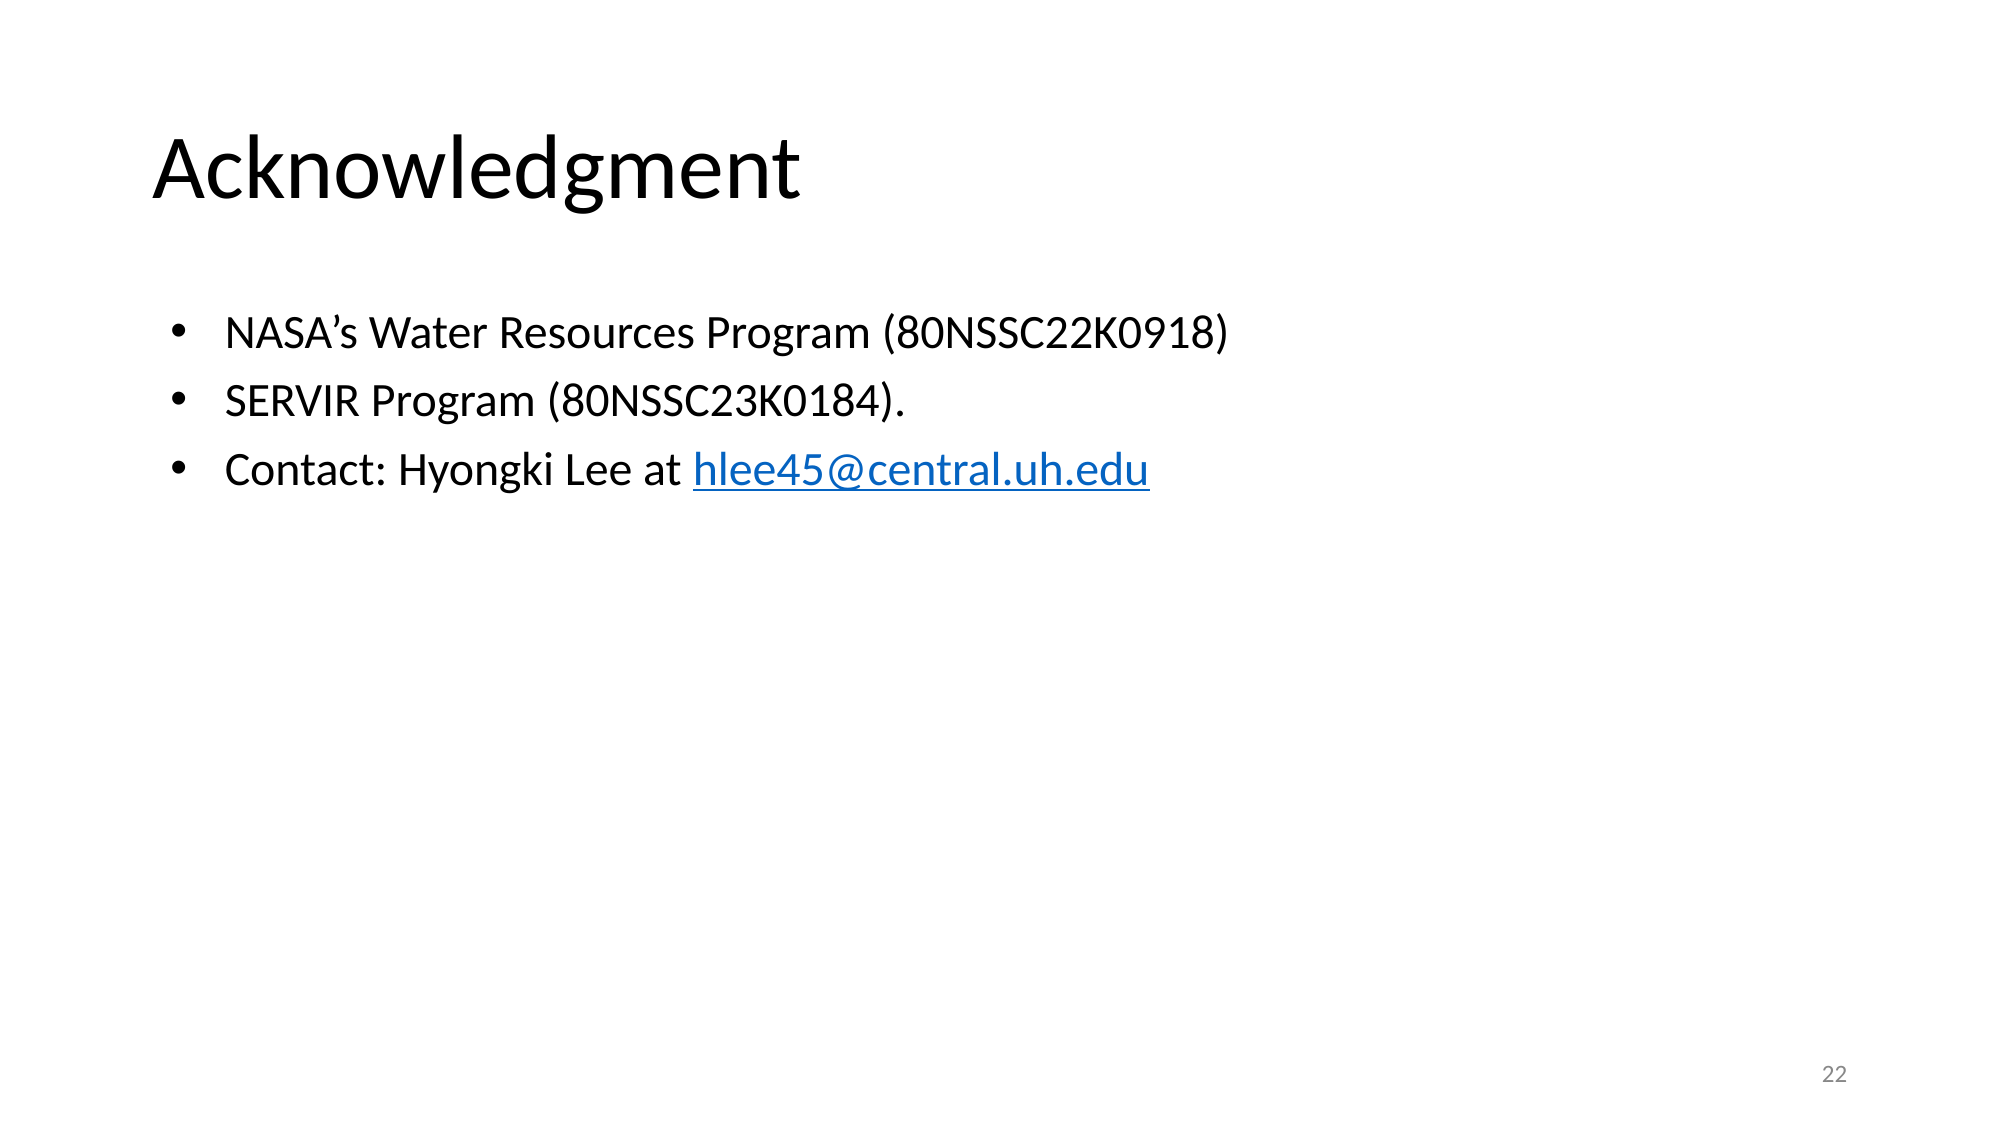

# Acknowledgment
NASA’s Water Resources Program (80NSSC22K0918)
SERVIR Program (80NSSC23K0184).
Contact: Hyongki Lee at hlee45@central.uh.edu

22